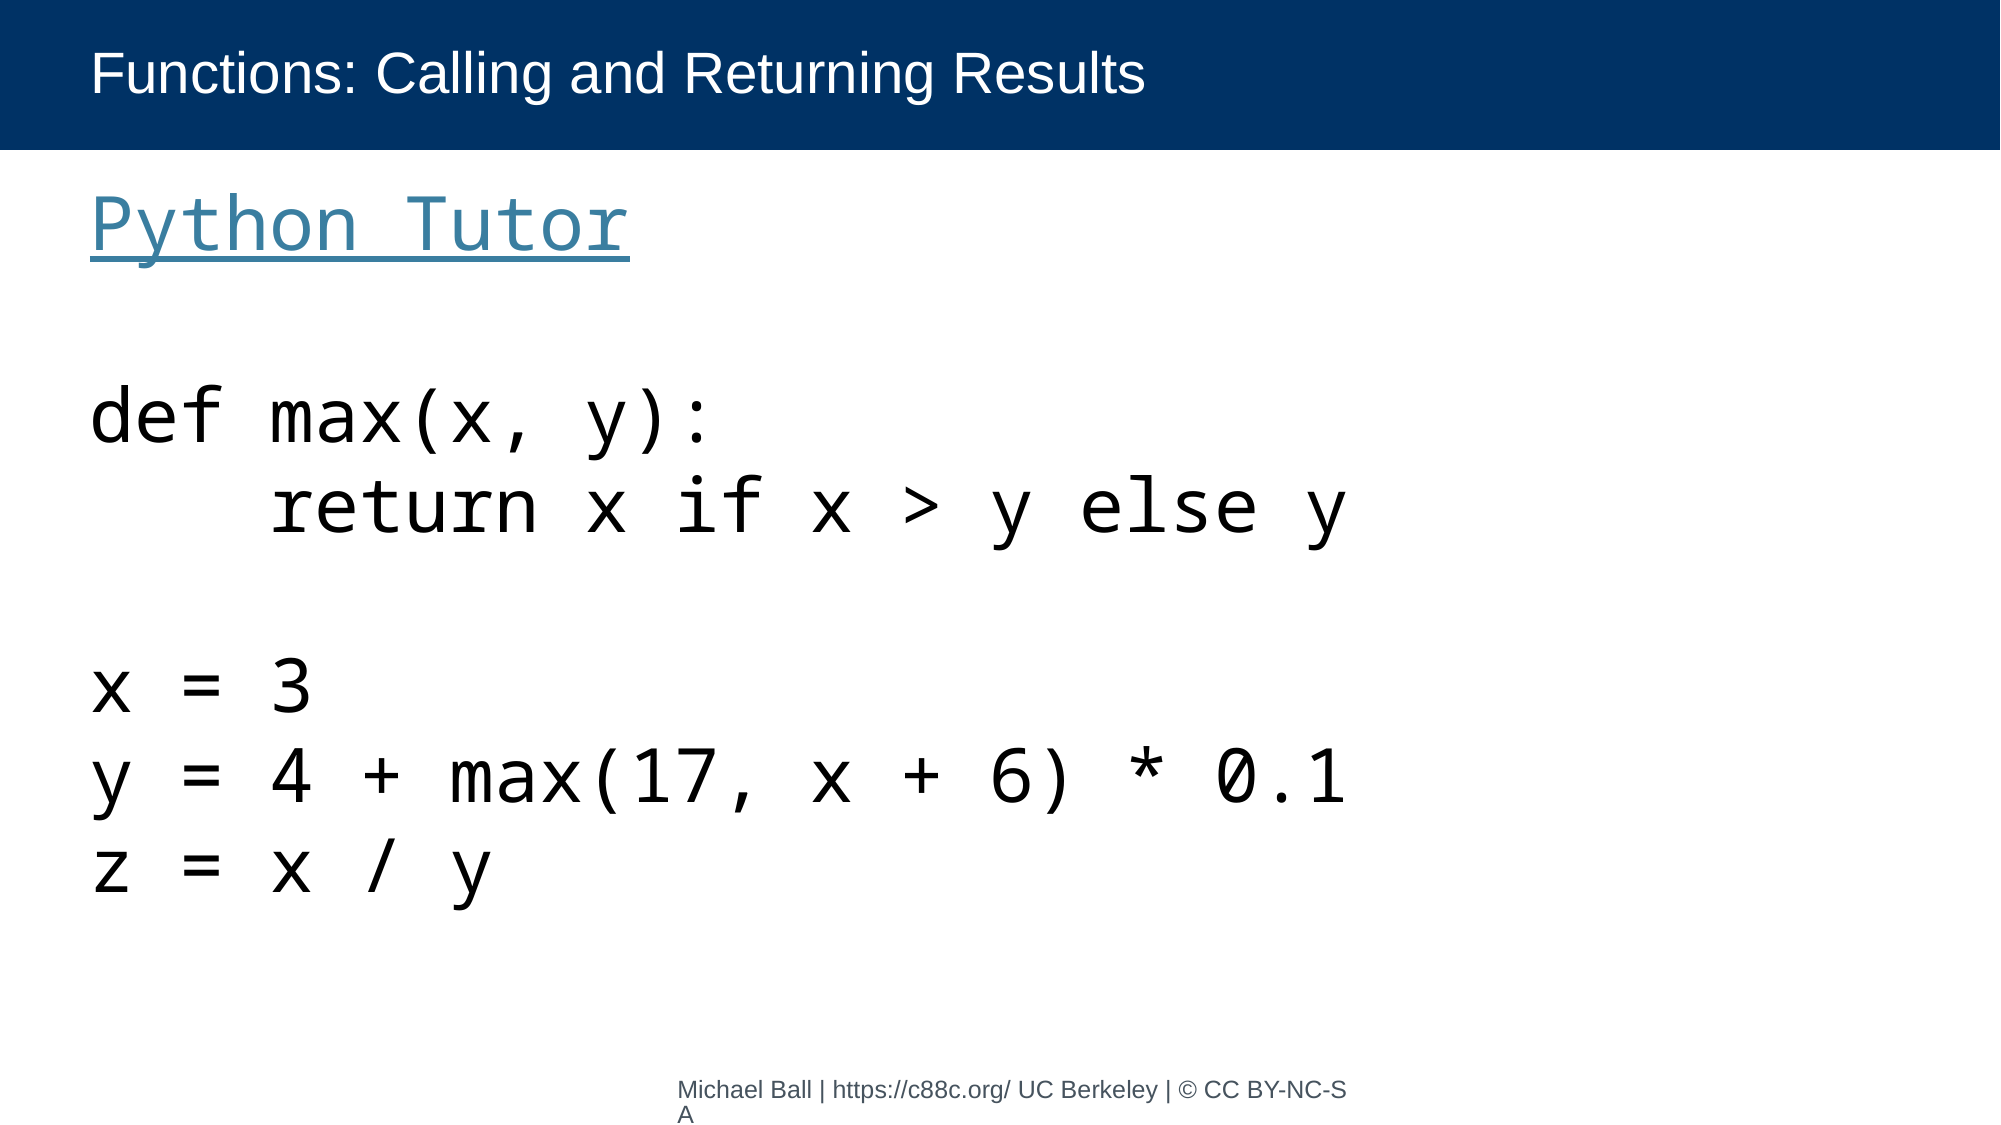

# Functions: Calling and Returning Results
Python Tutor

def max(x, y):
    return x if x > y else y

x = 3
y = 4 + max(17, x + 6) * 0.1
z = x / y
Michael Ball | https://c88c.org/ UC Berkeley | © CC BY-NC-SA